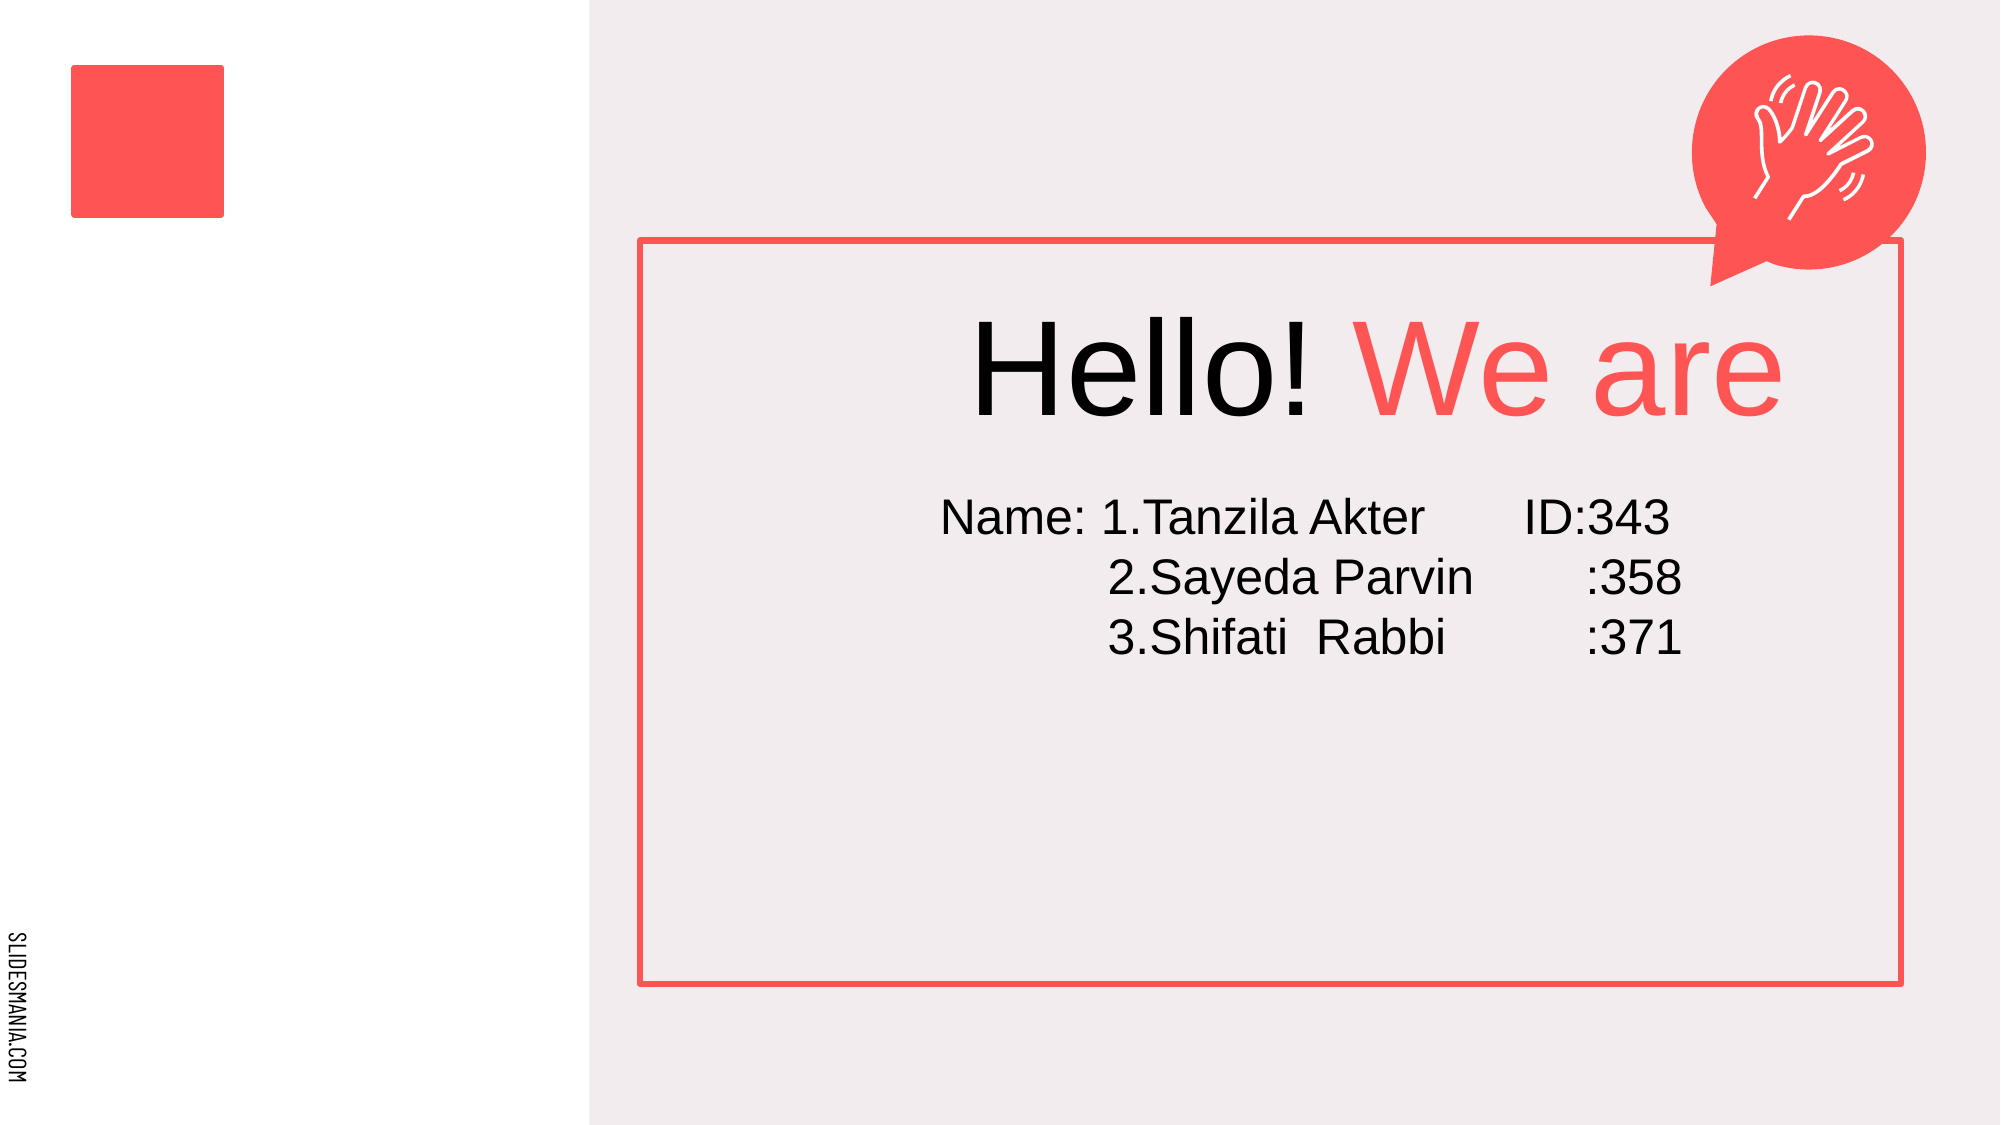

# Hello! We are
Name: 1.Tanzila Akter       ID:343
            2.Sayeda Parvin        :358
            3.Shifati  Rabbi          :371